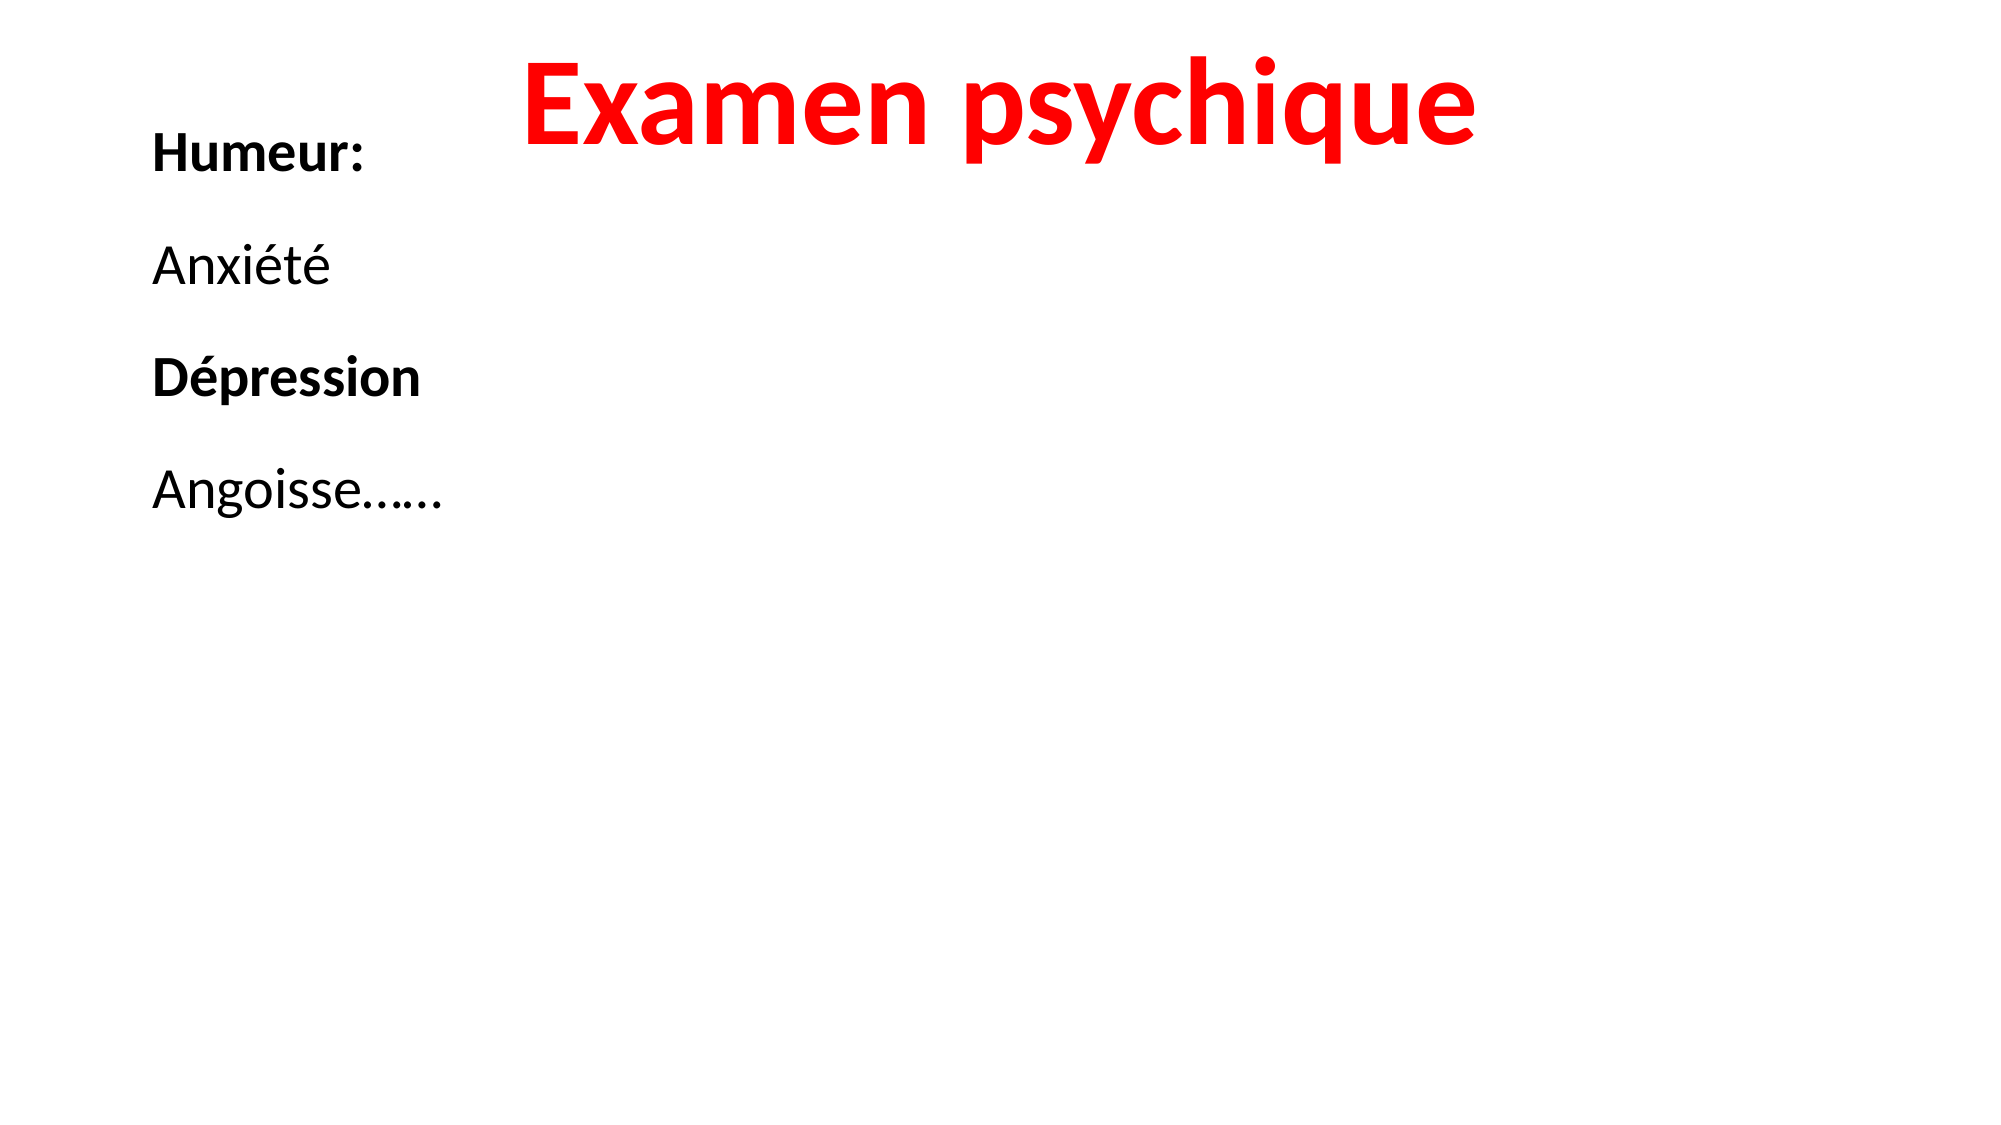

# Examen psychique
Humeur:
Anxiété
Dépression
Angoisse……